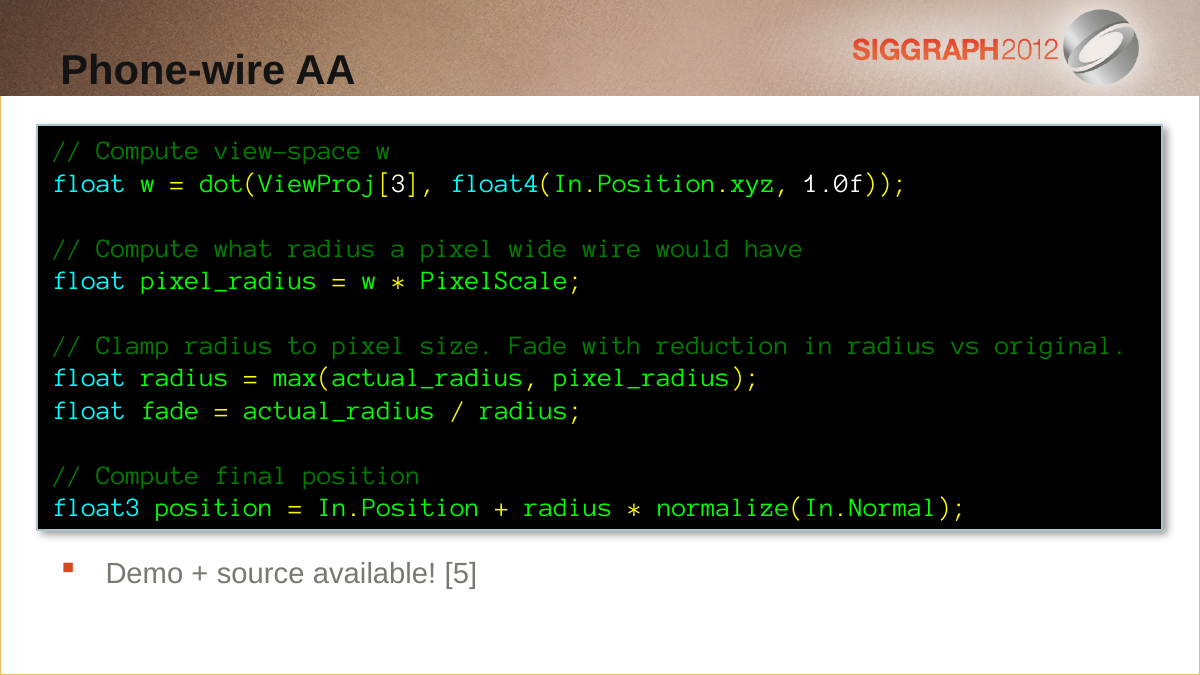

Phone-wire AA
// Compute view-space w
float w = dot(ViewProj[3], float4(In.Position.xyz, 1.0f));

// Compute what radius a pixel wide wire would have
float pixel_radius = w * PixelScale;

// Clamp radius to pixel size. Fade with reduction in radius vs original.
float radius = max(actual_radius, pixel_radius);
float fade = actual_radius / radius;

// Compute final position
float3 position = In.Position + radius * normalize(In.Normal);

Demo + source available! [5]